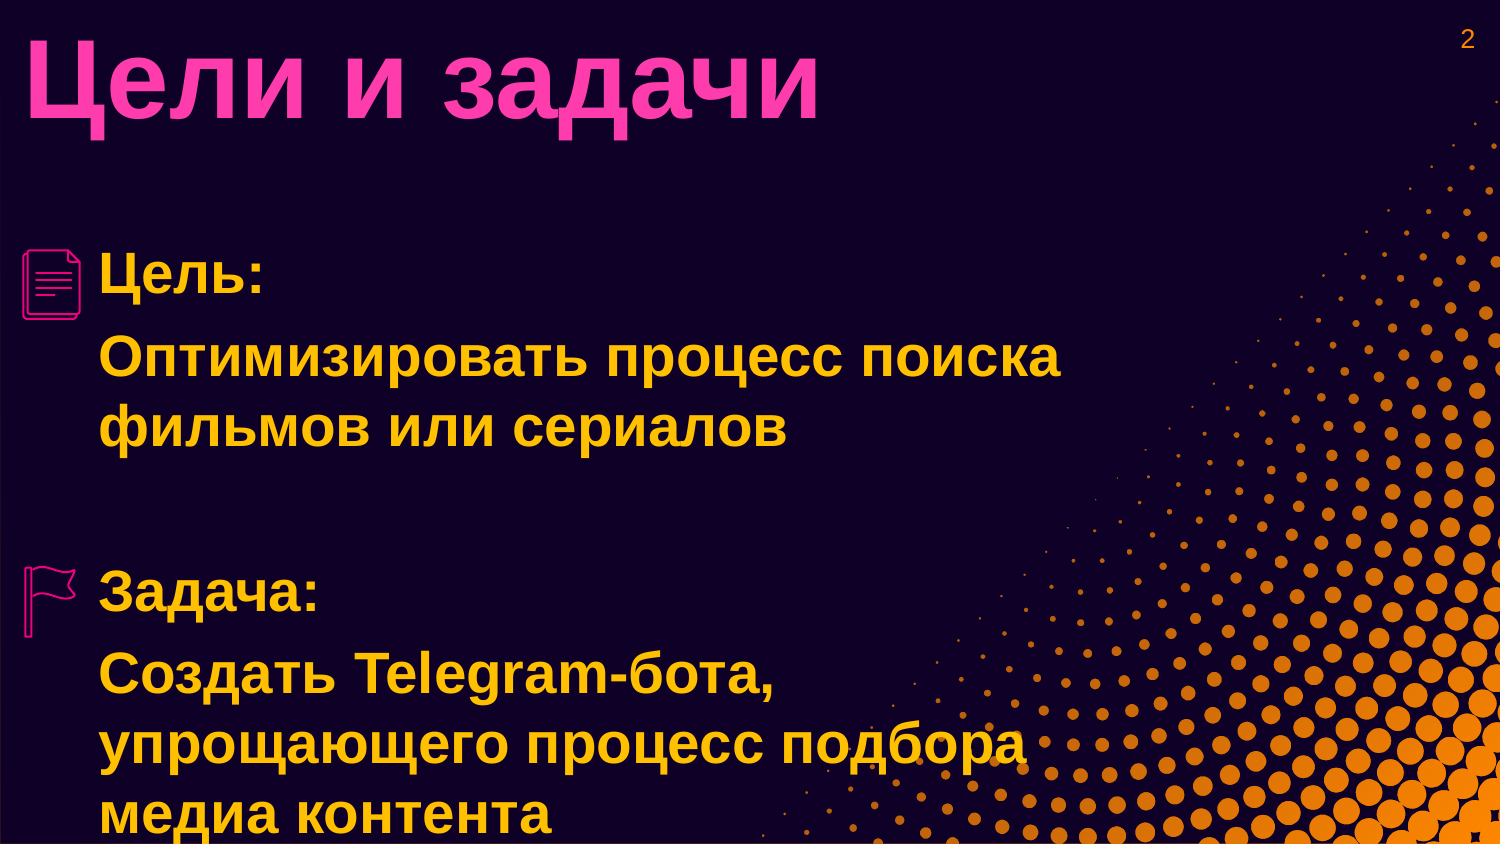

Цели и задачи

Цель:
Оптимизировать процесс поиска фильмов или сериалов

Задача:
Создать Telegram-бота, упрощающего процесс подбора медиа контента
2